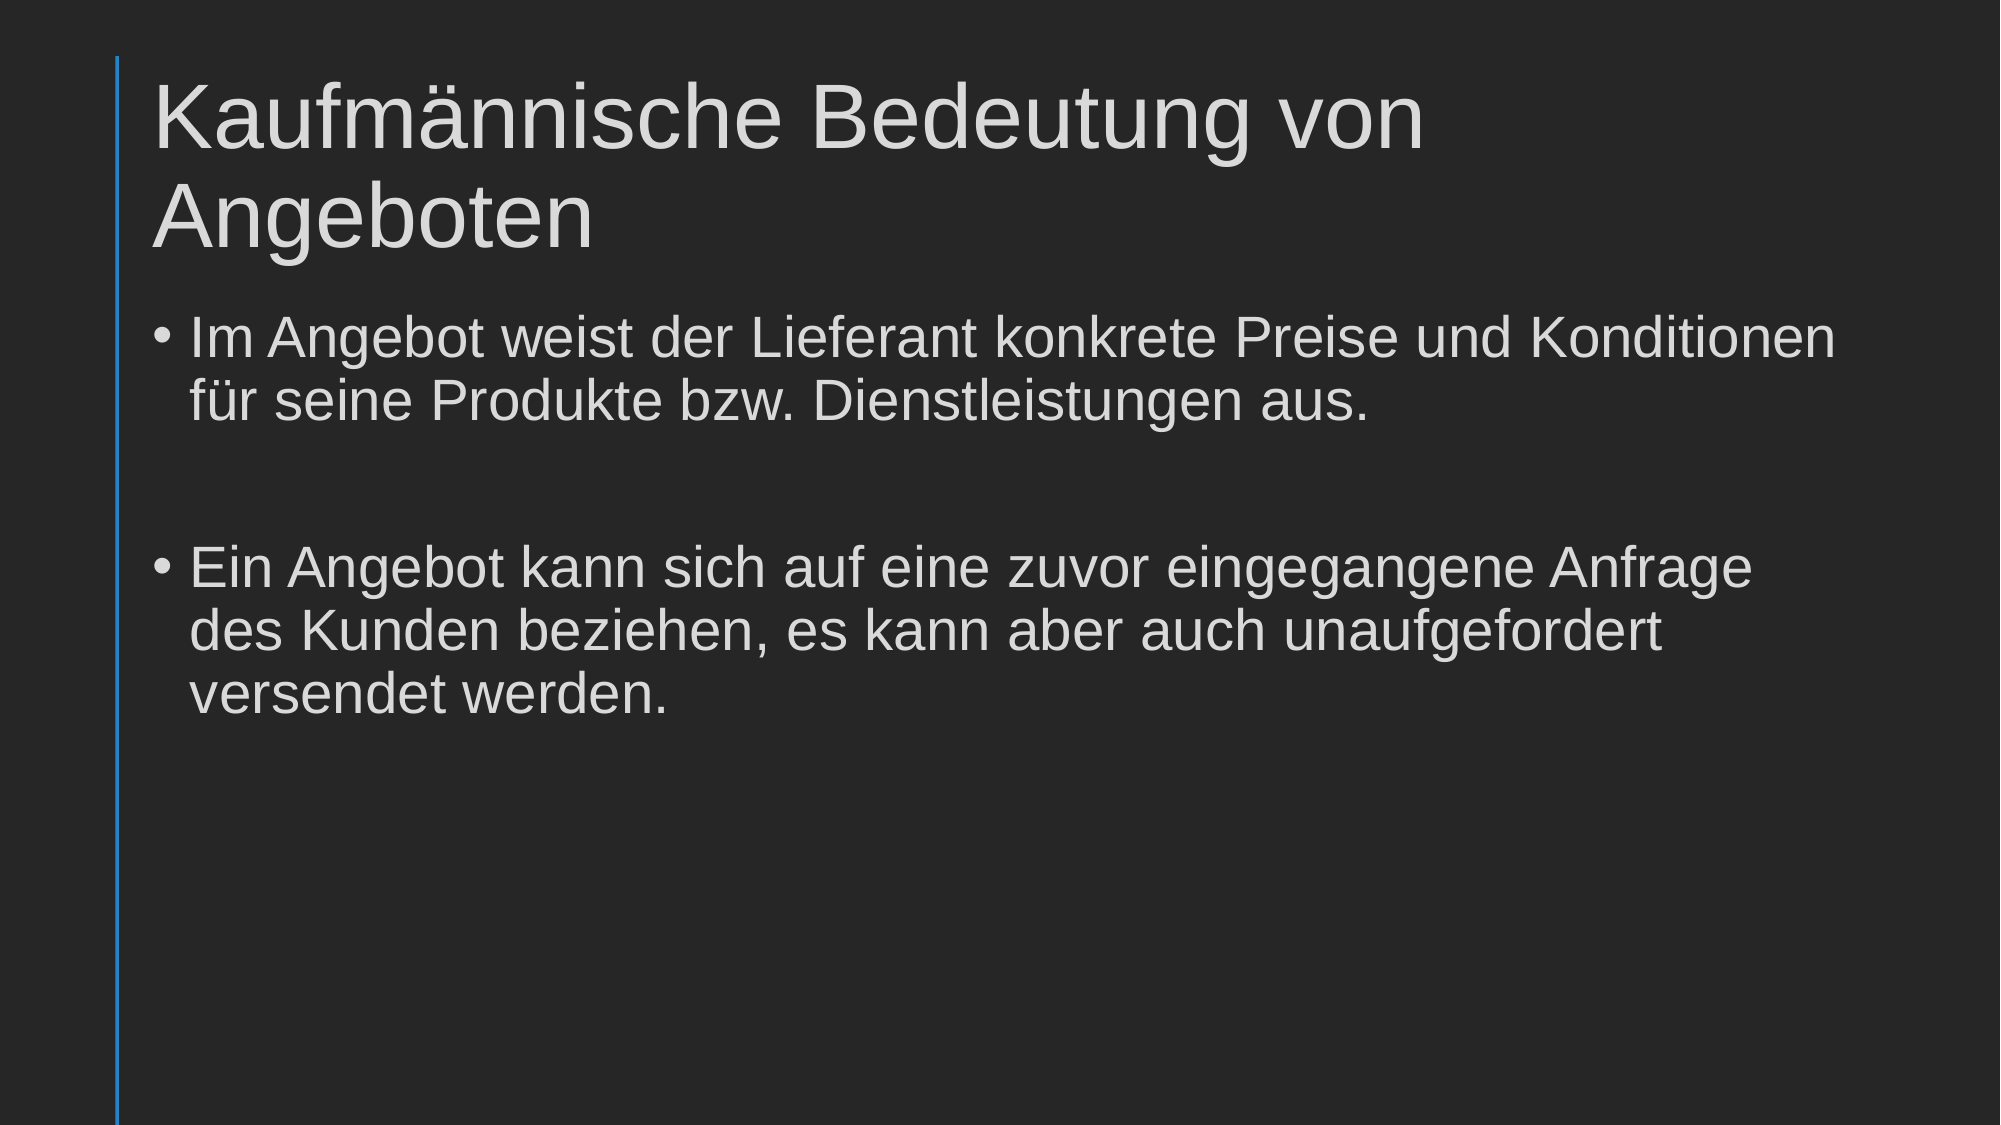

# Kaufmännische Bedeutung von Angeboten
Im Angebot weist der Lieferant konkrete Preise und Konditionen für seine Produkte bzw. Dienstleistungen aus.

Ein Angebot kann sich auf eine zuvor eingegangene Anfrage des Kunden beziehen, es kann aber auch unaufgefordert versendet werden.